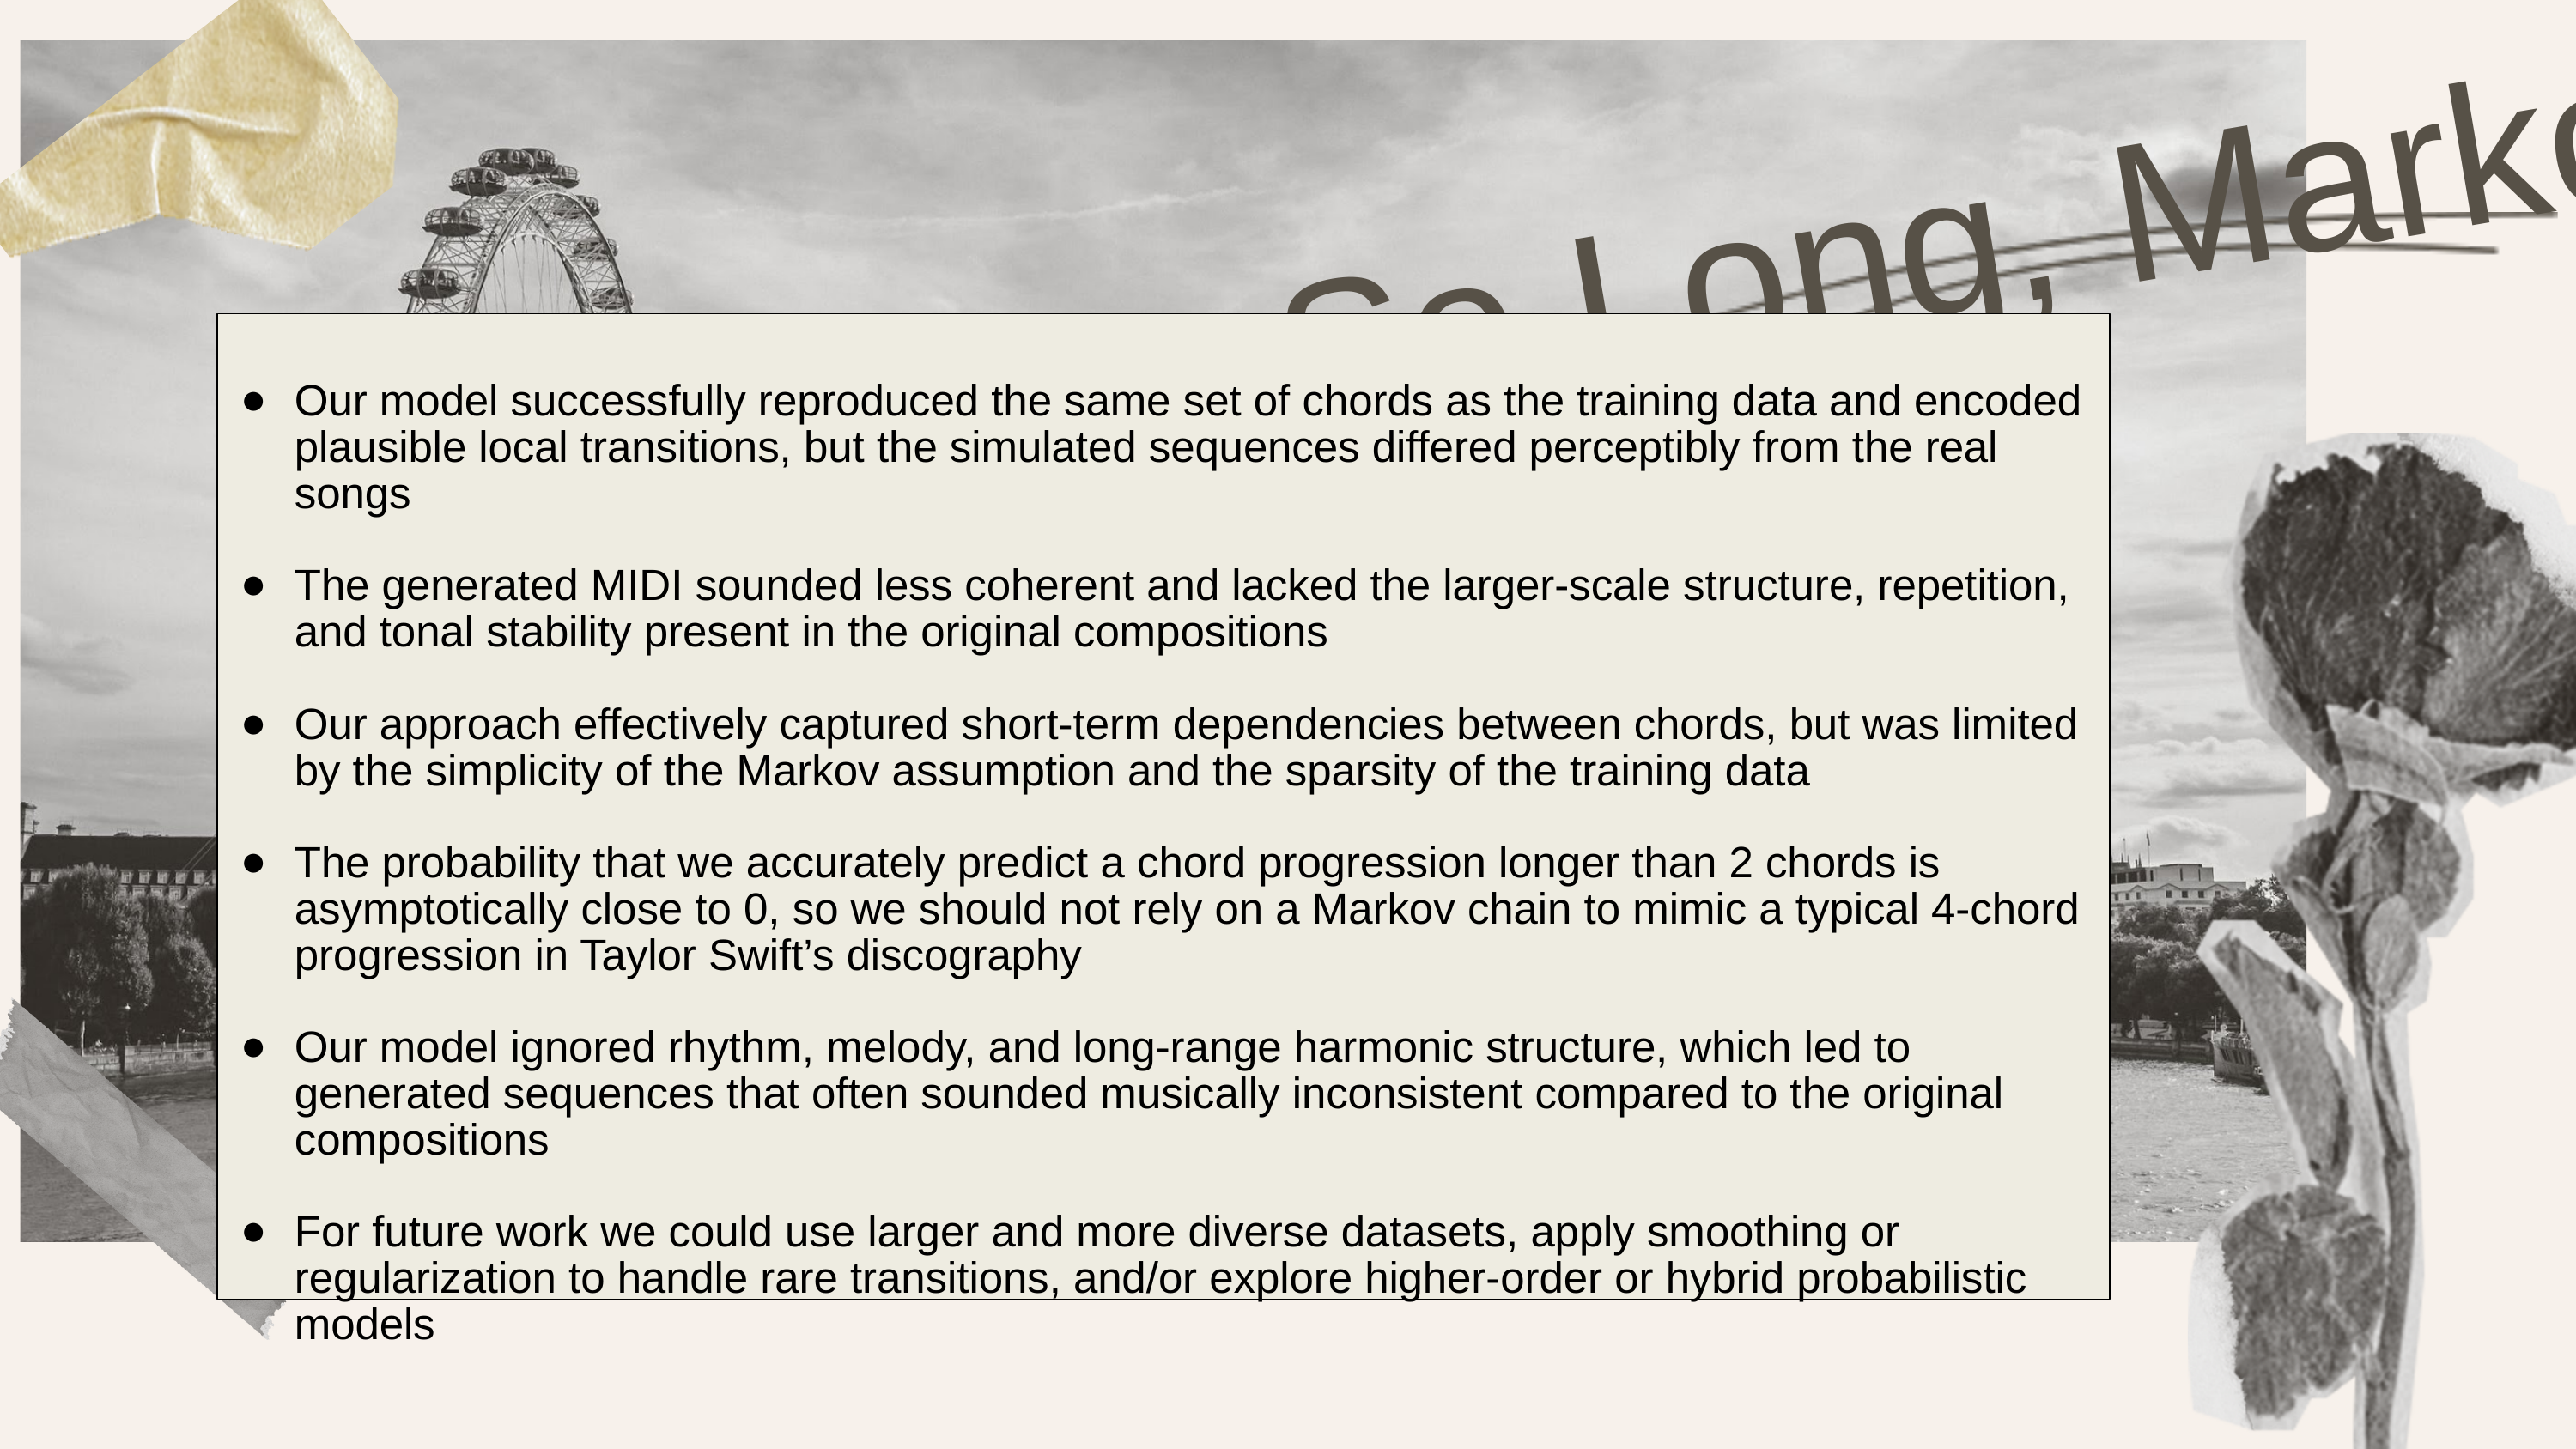

So Long, Markov

Our model successfully reproduced the same set of chords as the training data and encoded plausible local transitions, but the simulated sequences differed perceptibly from the real songs

The generated MIDI sounded less coherent and lacked the larger-scale structure, repetition, and tonal stability present in the original compositions

Our approach effectively captured short-term dependencies between chords, but was limited by the simplicity of the Markov assumption and the sparsity of the training data

The probability that we accurately predict a chord progression longer than 2 chords is asymptotically close to 0, so we should not rely on a Markov chain to mimic a typical 4-chord progression in Taylor Swift’s discography

Our model ignored rhythm, melody, and long-range harmonic structure, which led to generated sequences that often sounded musically inconsistent compared to the original compositions

For future work we could use larger and more diverse datasets, apply smoothing or regularization to handle rare transitions, and/or explore higher-order or hybrid probabilistic models